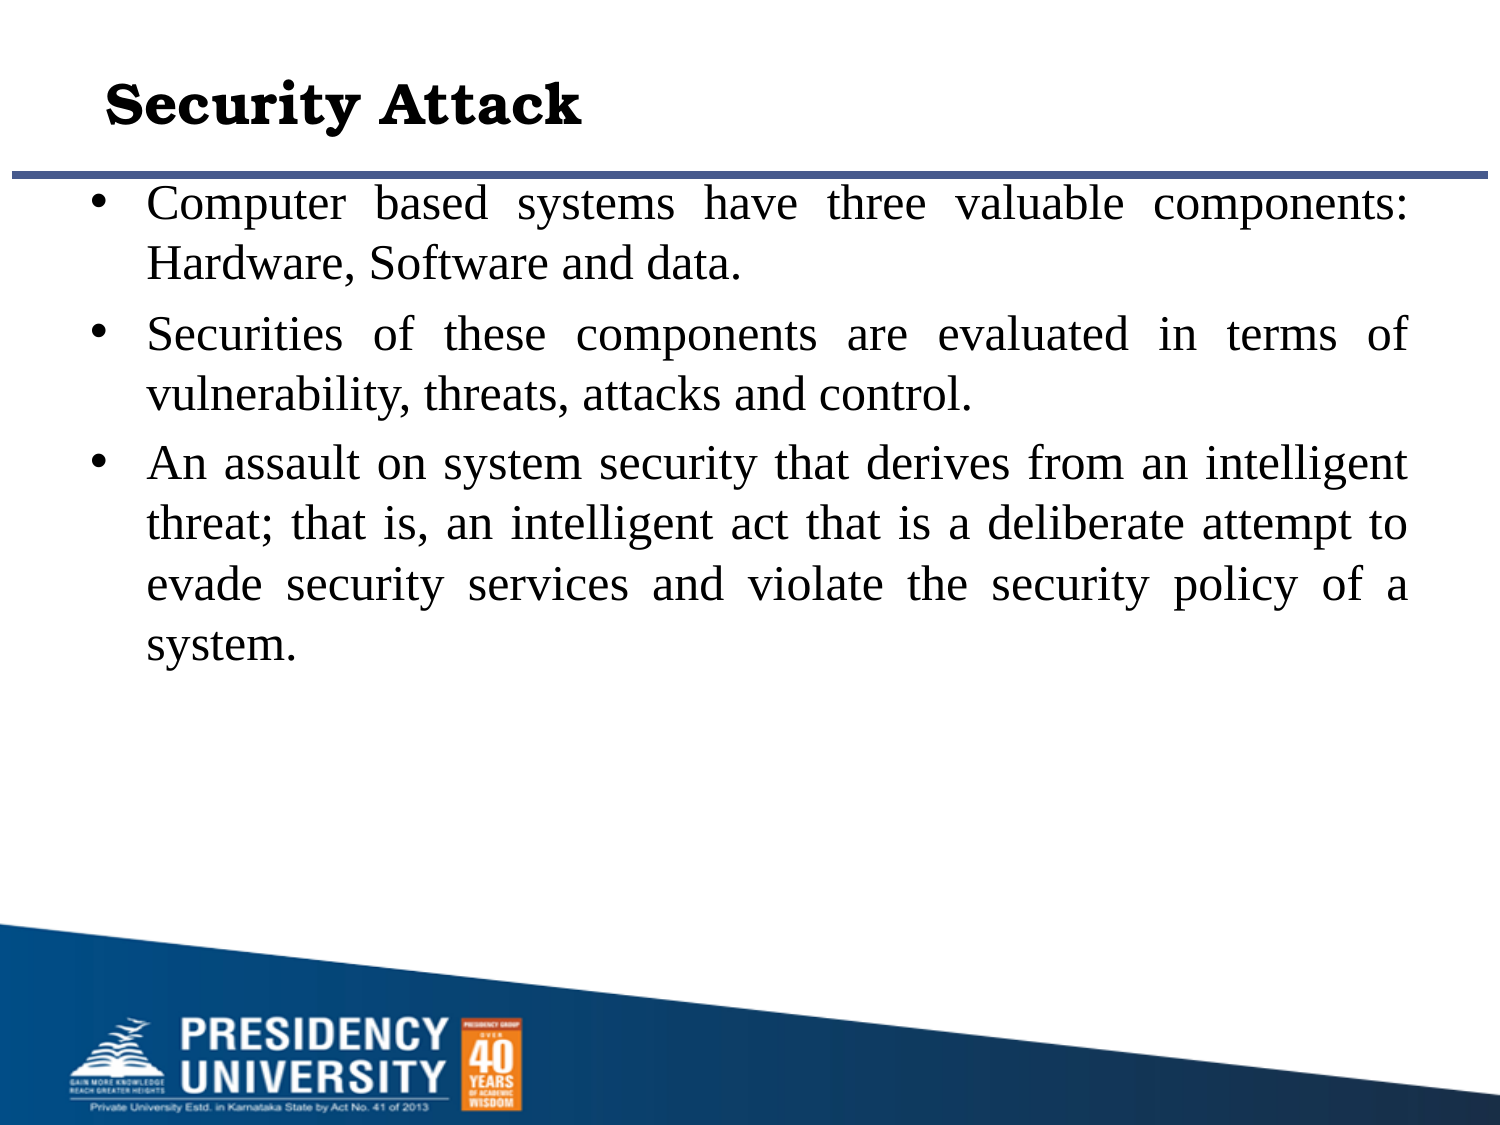

# Security Attack
Computer based systems have three valuable components: Hardware, Software and data.
Securities of these components are evaluated in terms of vulnerability, threats, attacks and control.
An assault on system security that derives from an intelligent threat; that is, an intelligent act that is a deliberate attempt to evade security services and violate the security policy of a system.

25